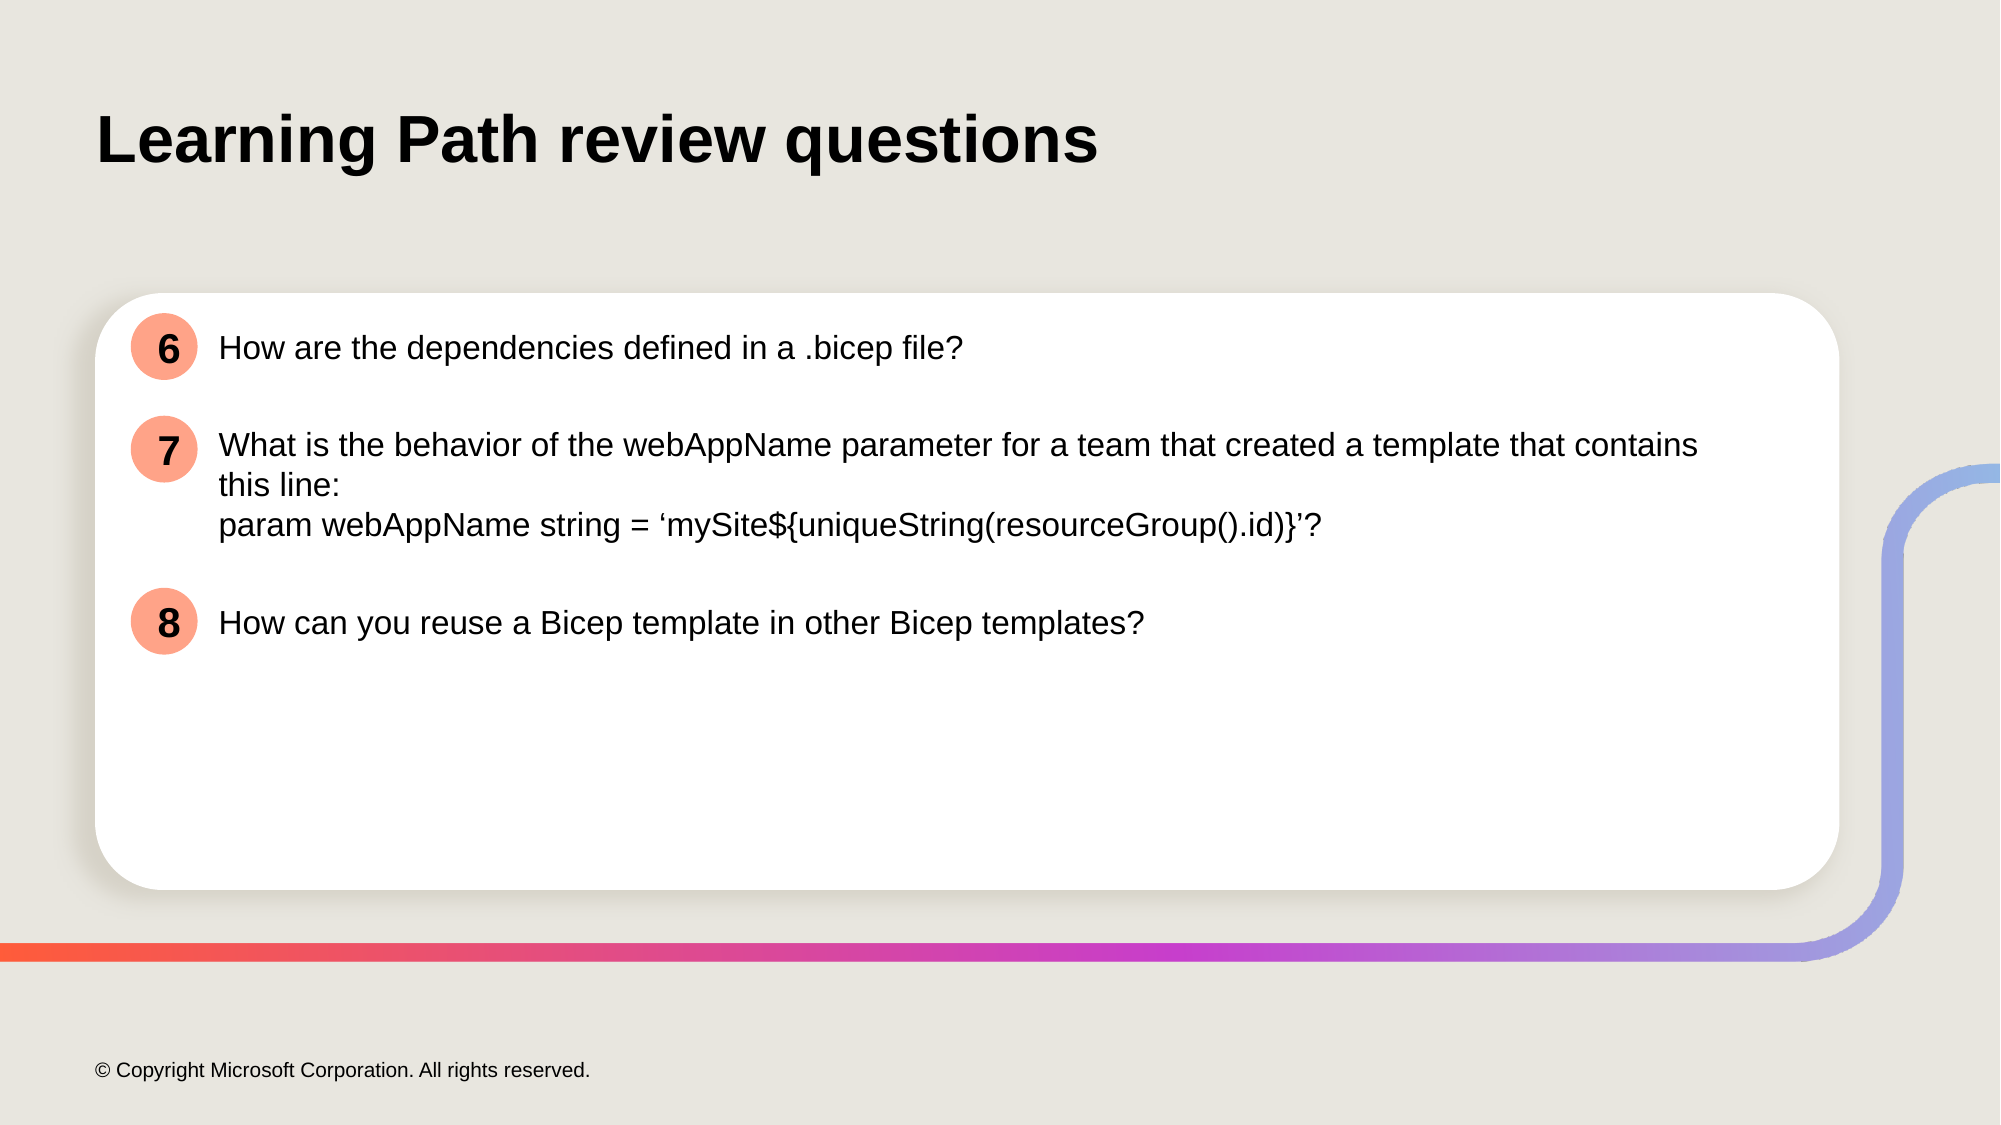

# Learning Path review questions
6
How are the dependencies defined in a .bicep file?
7
What is the behavior of the webAppName parameter for a team that created a template that contains
this line:
param webAppName string = ‘mySite${uniqueString(resourceGroup().id)}’?
8
How can you reuse a Bicep template in other Bicep templates?